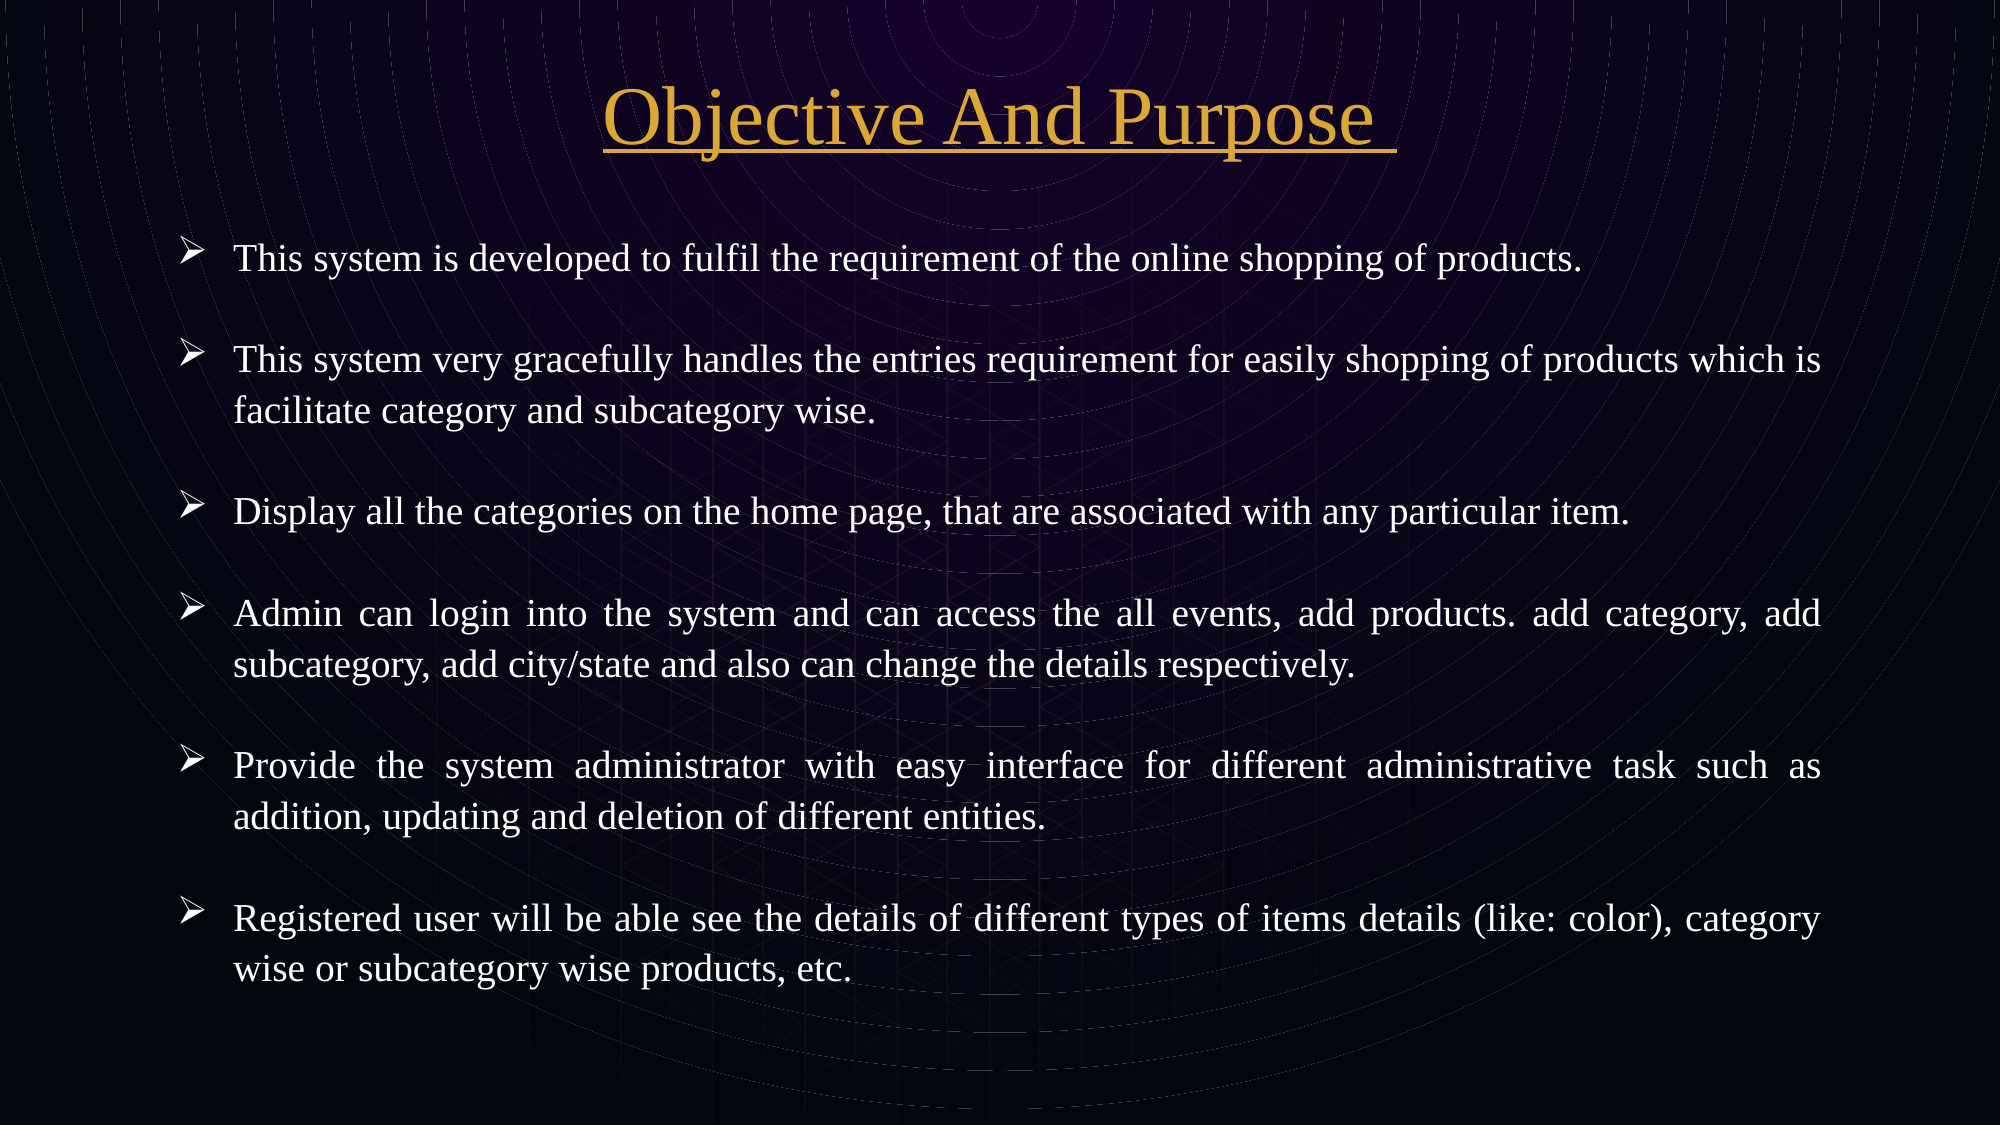

Objective And Purpose
This system is developed to fulfil the requirement of the online shopping of products.

This system very gracefully handles the entries requirement for easily shopping of products which is facilitate category and subcategory wise.

Display all the categories on the home page, that are associated with any particular item.

Admin can login into the system and can access the all events, add products. add category, add subcategory, add city/state and also can change the details respectively.

Provide the system administrator with easy interface for different administrative task such as addition, updating and deletion of different entities.

Registered user will be able see the details of different types of items details (like: color), category wise or subcategory wise products, etc.